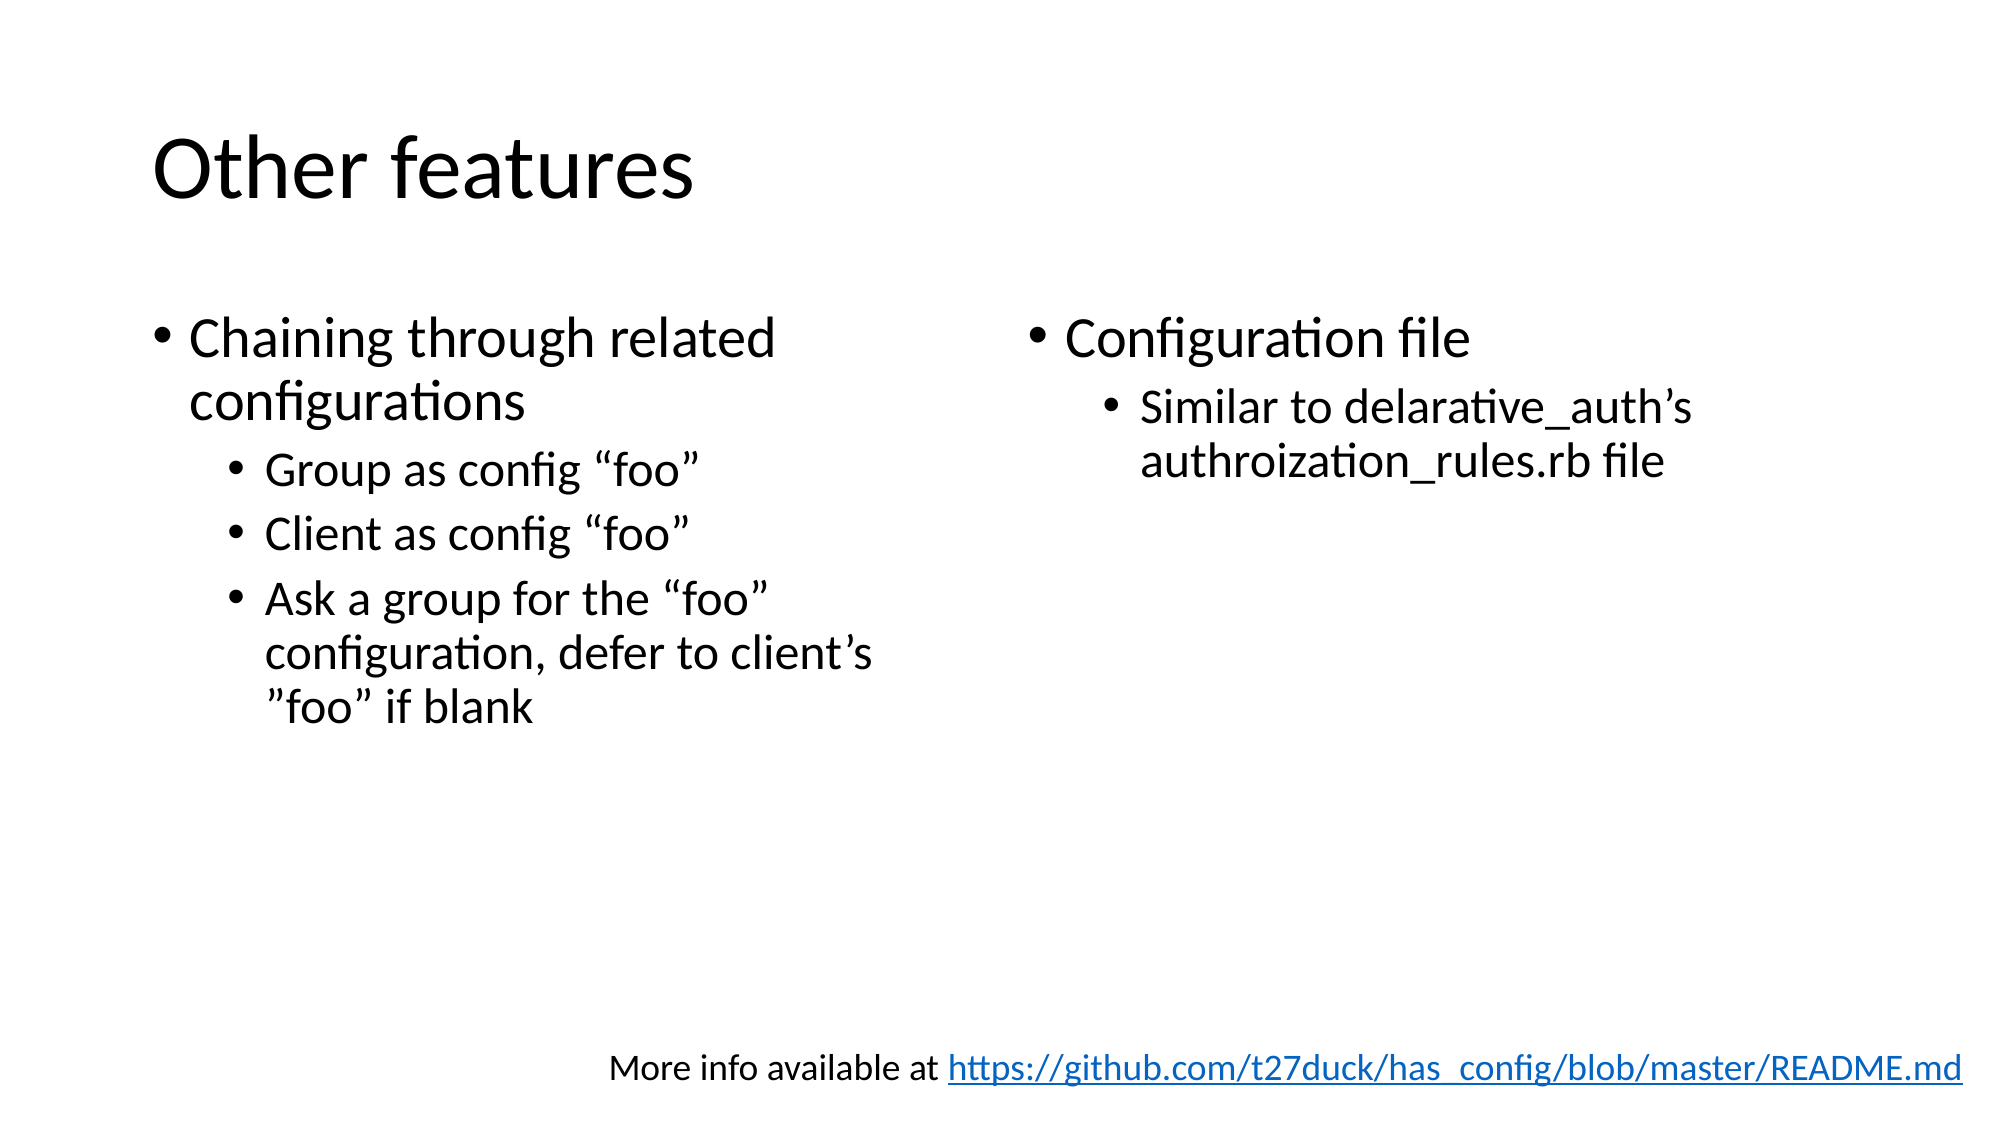

# Other features
Chaining through related configurations
Group as config “foo”
Client as config “foo”
Ask a group for the “foo” configuration, defer to client’s ”foo” if blank
Configuration file
Similar to delarative_auth’s authroization_rules.rb file

More info available at https://github.com/t27duck/has_config/blob/master/README.md